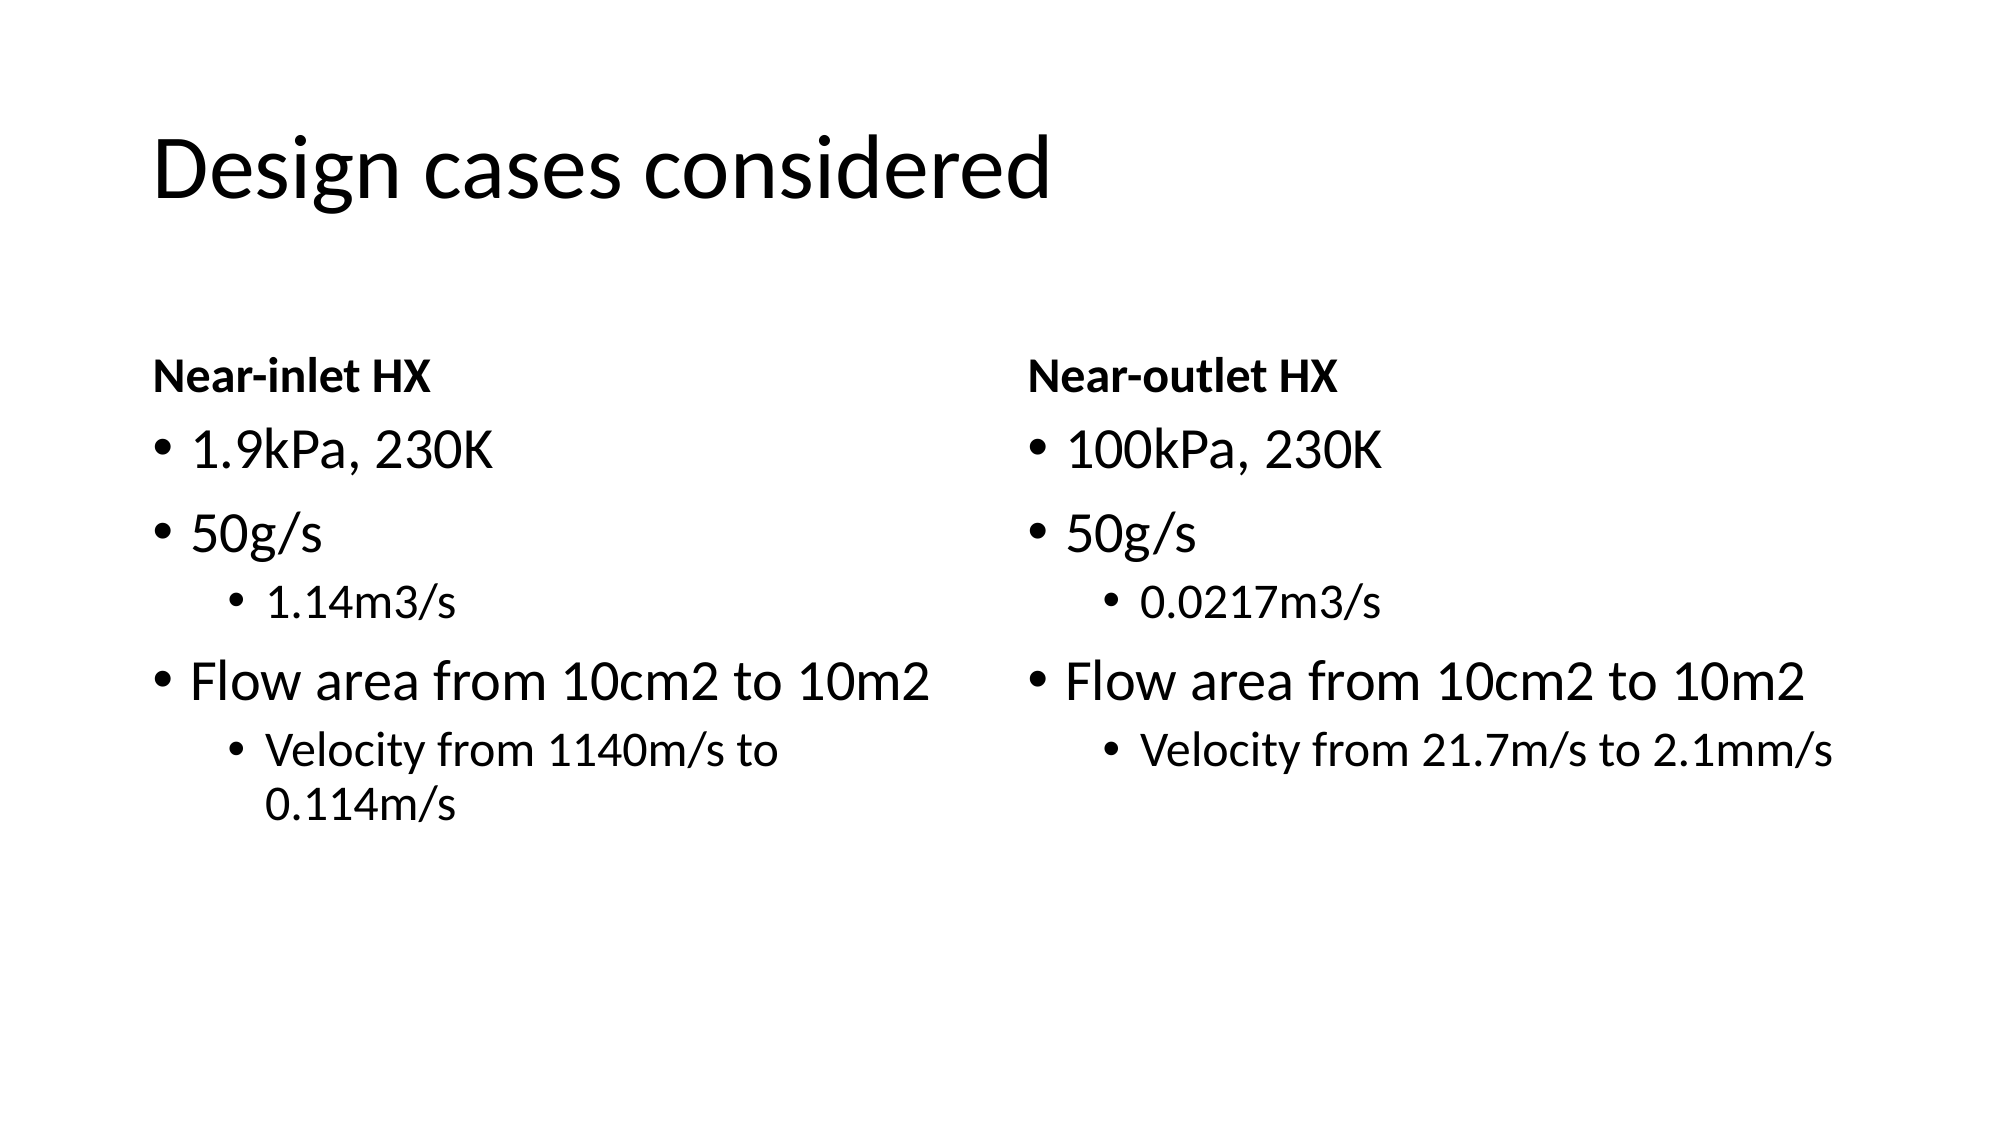

# Design cases considered
Near-inlet HX
Near-outlet HX
1.9kPa, 230K
50g/s
1.14m3/s
Flow area from 10cm2 to 10m2
Velocity from 1140m/s to 0.114m/s
100kPa, 230K
50g/s
0.0217m3/s
Flow area from 10cm2 to 10m2
Velocity from 21.7m/s to 2.1mm/s